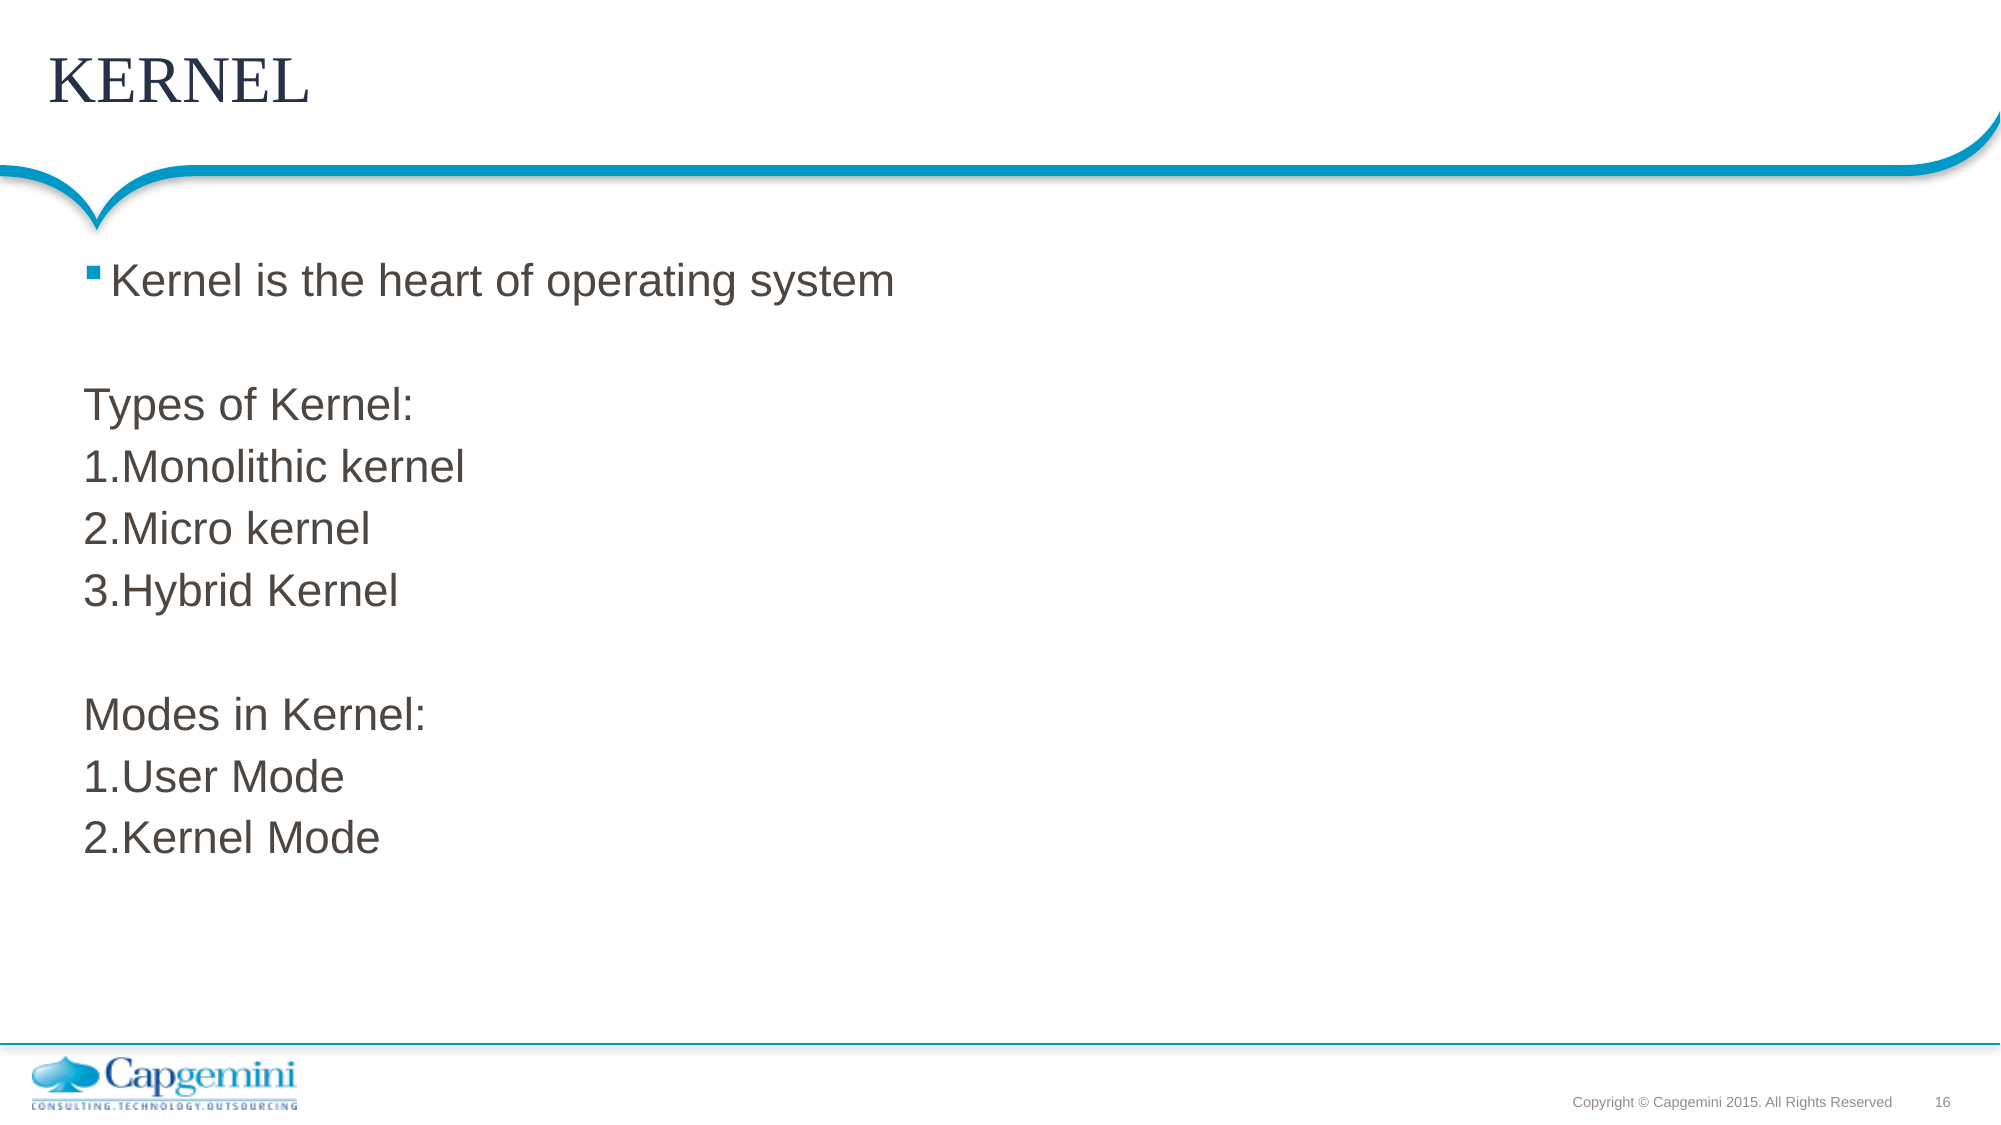

# KERNEL
Kernel is the heart of operating system

Types of Kernel:
1.Monolithic kernel
2.Micro kernel
3.Hybrid Kernel

Modes in Kernel:
1.User Mode
2.Kernel Mode